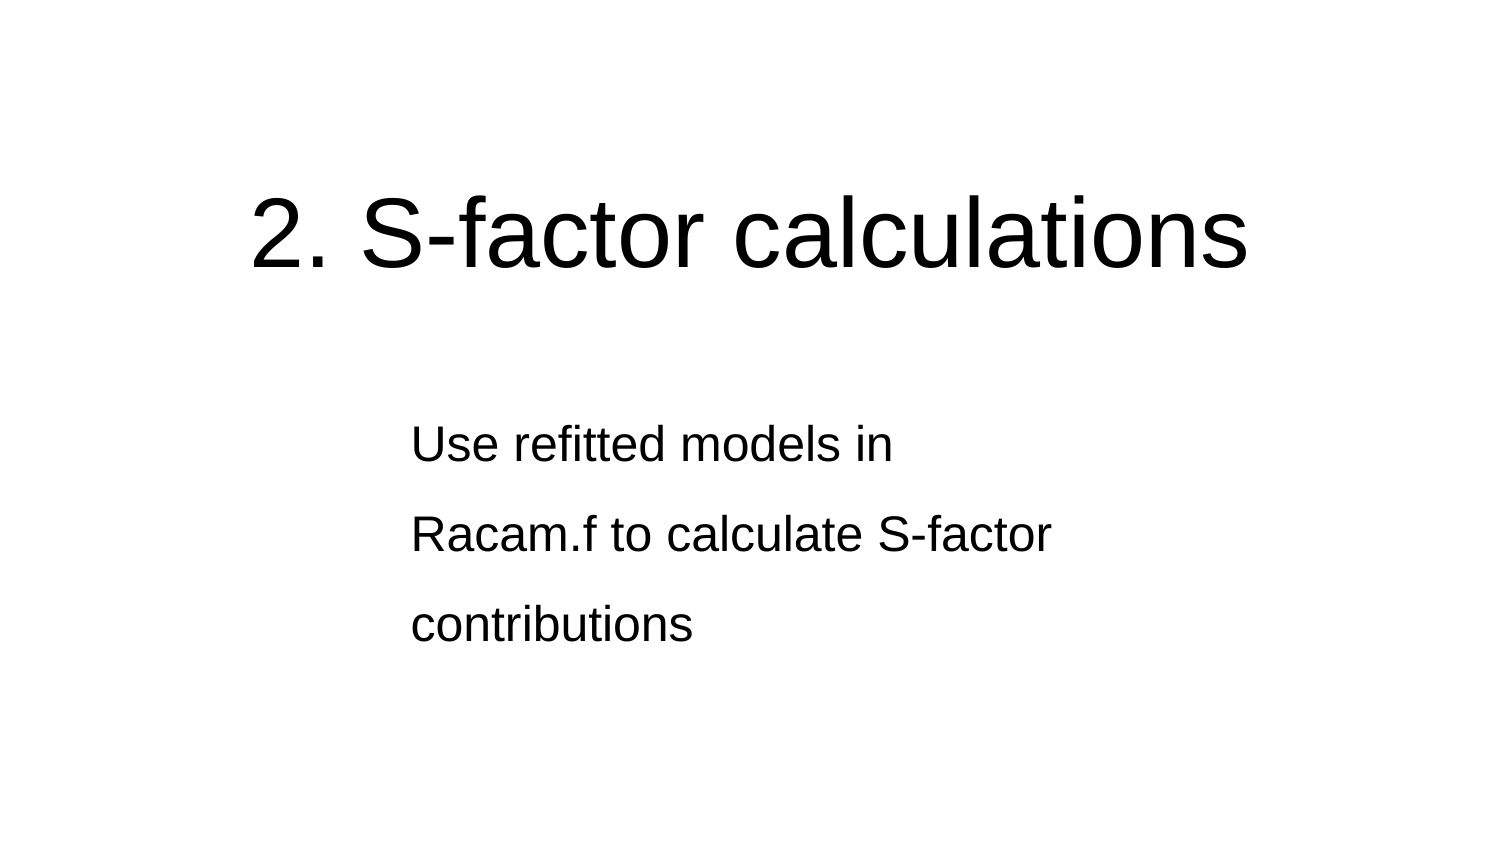

2. S-factor calculations
Use refitted models in Racam.f to calculate S-factor contributions